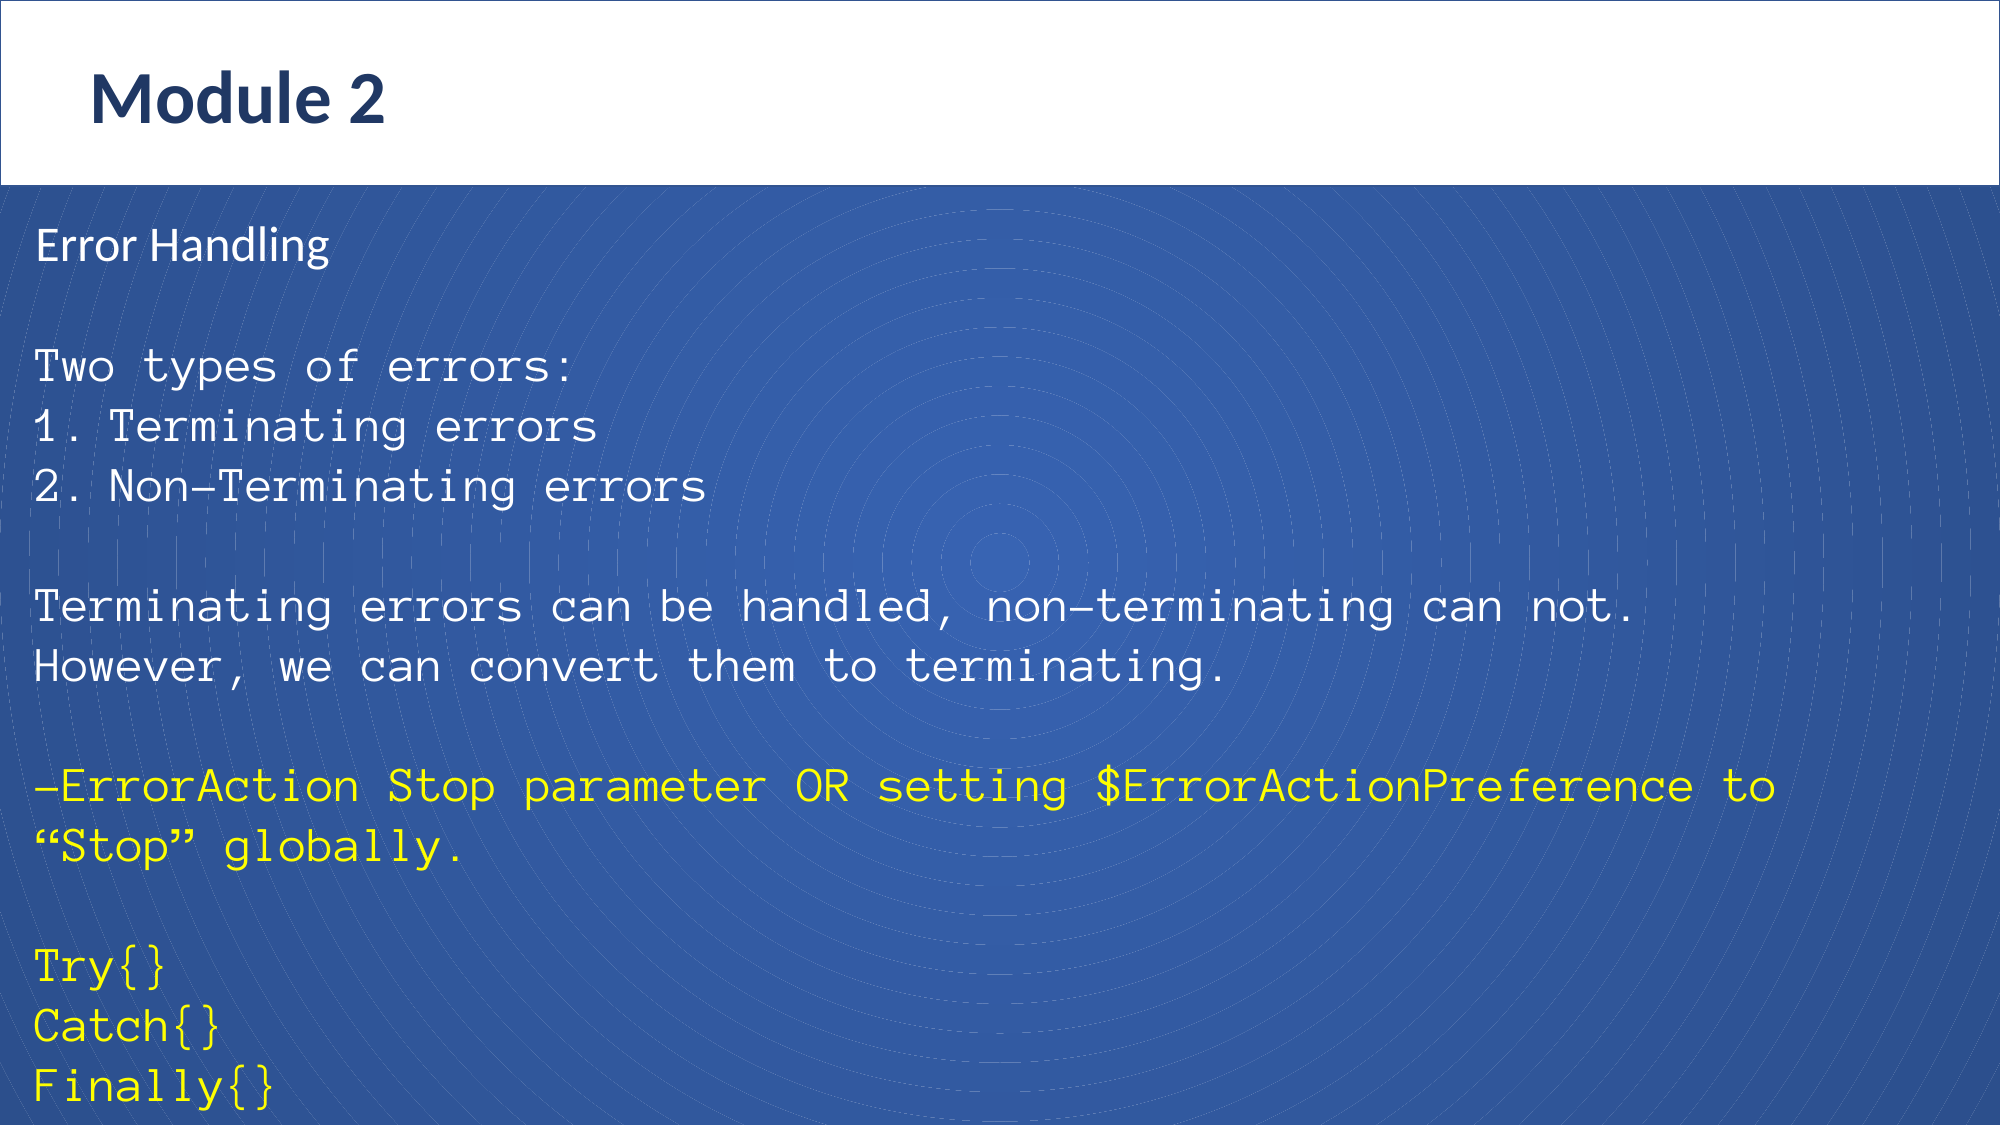

Module 2
Error Handling

Two types of errors:
Terminating errors
Non-Terminating errors

Terminating errors can be handled, non-terminating can not.
However, we can convert them to terminating.

-ErrorAction Stop parameter OR setting $ErrorActionPreference to “Stop” globally.

Try{}
Catch{}
Finally{}